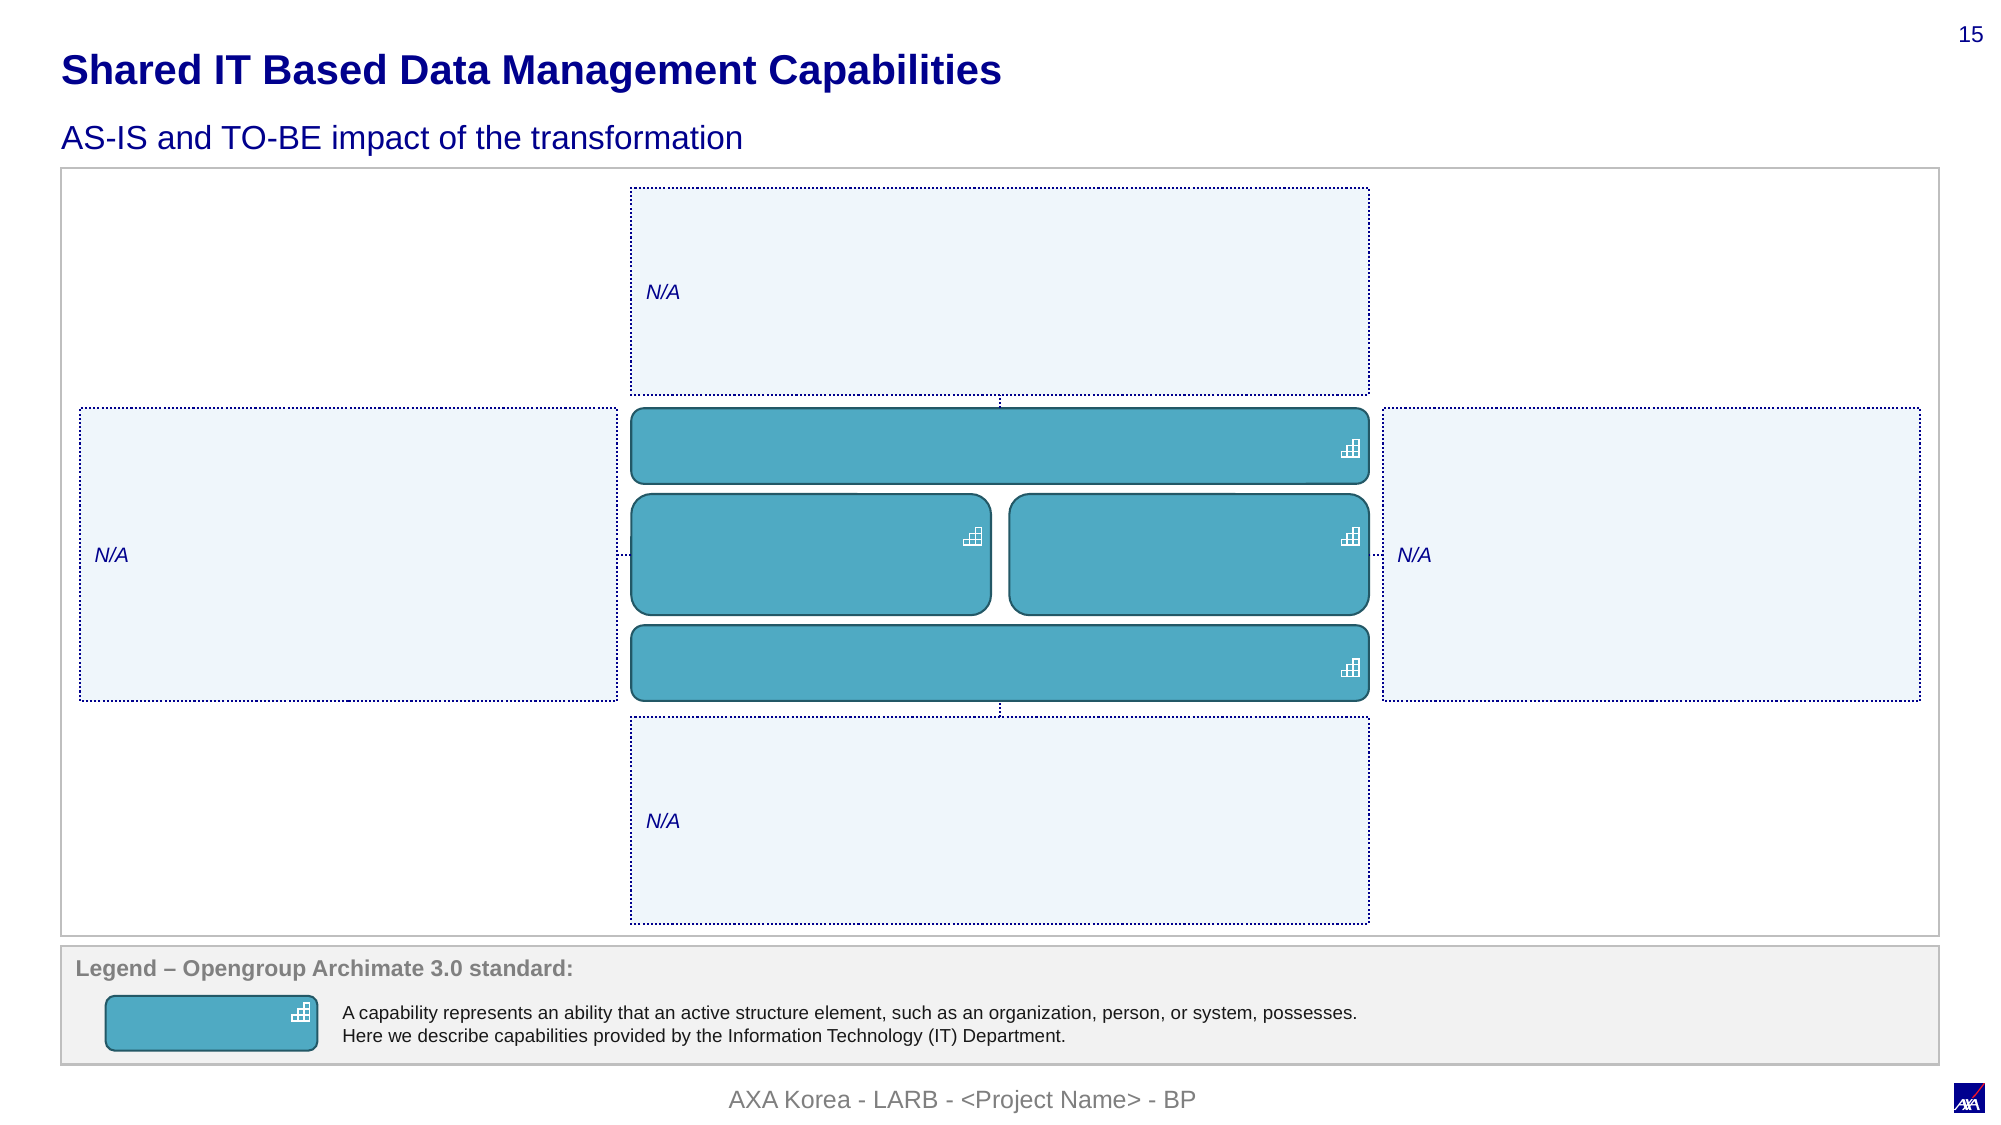

15
Shared IT Based Data Management Capabilities
AS-IS and TO-BE impact of the transformation

N/A
N/A
N/A
Metadata Management
Master Data Management
Business Intelligence & Analytics
Integration & Interoperability
N/A

Legend – Opengroup Archimate 3.0 standard:
Capability
A capability represents an ability that an active structure element, such as an organization, person, or system, possesses.
Here we describe capabilities provided by the Information Technology (IT) Department.